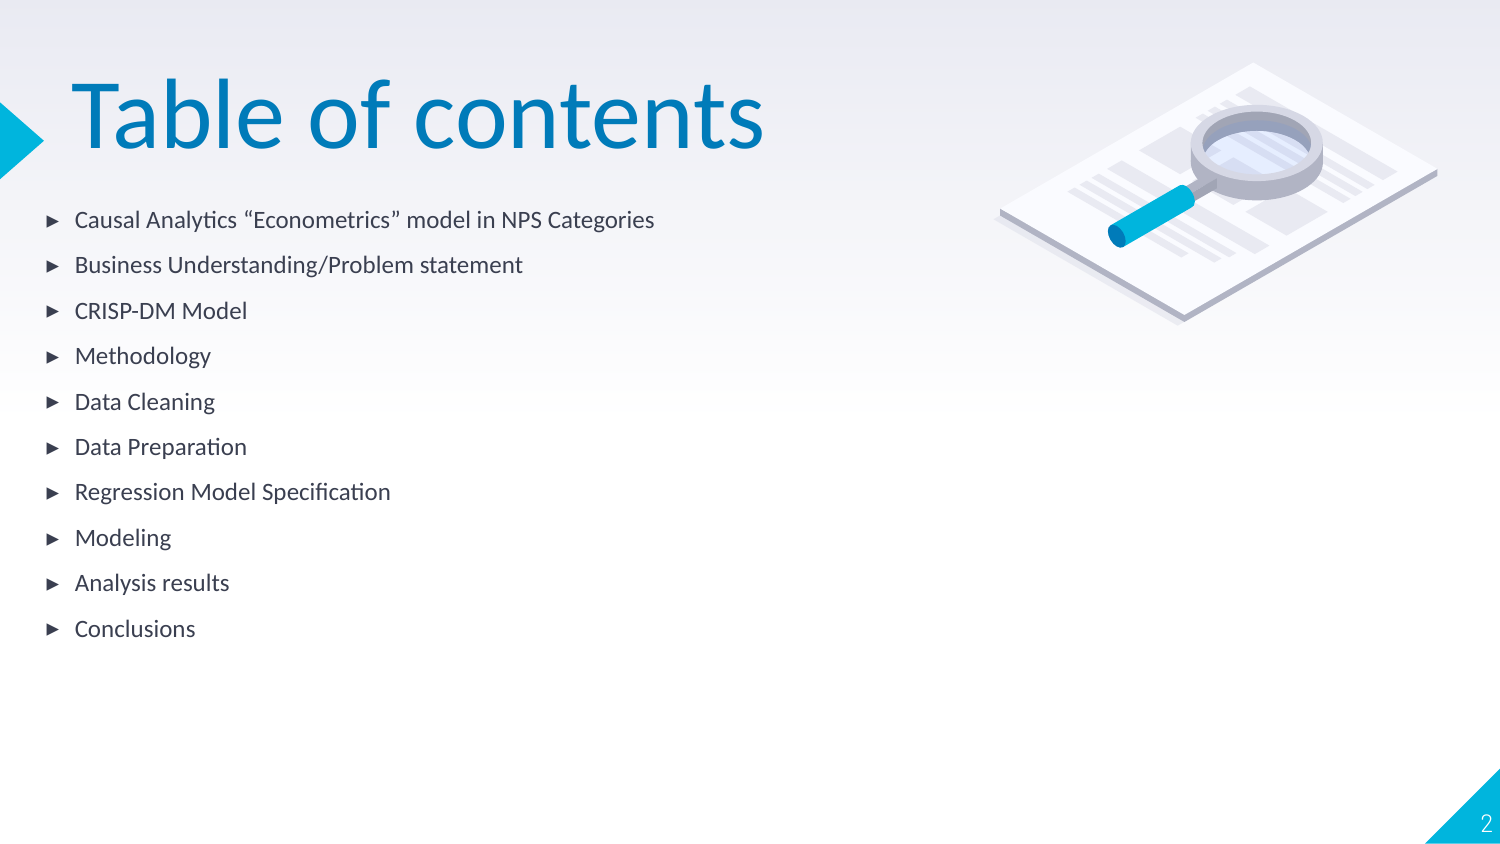

# Table of contents
Causal Analytics “Econometrics” model in NPS Categories
Business Understanding/Problem statement
CRISP-DM Model
Methodology
Data Cleaning
Data Preparation
Regression Model Specification
Modeling
Analysis results
Conclusions
2